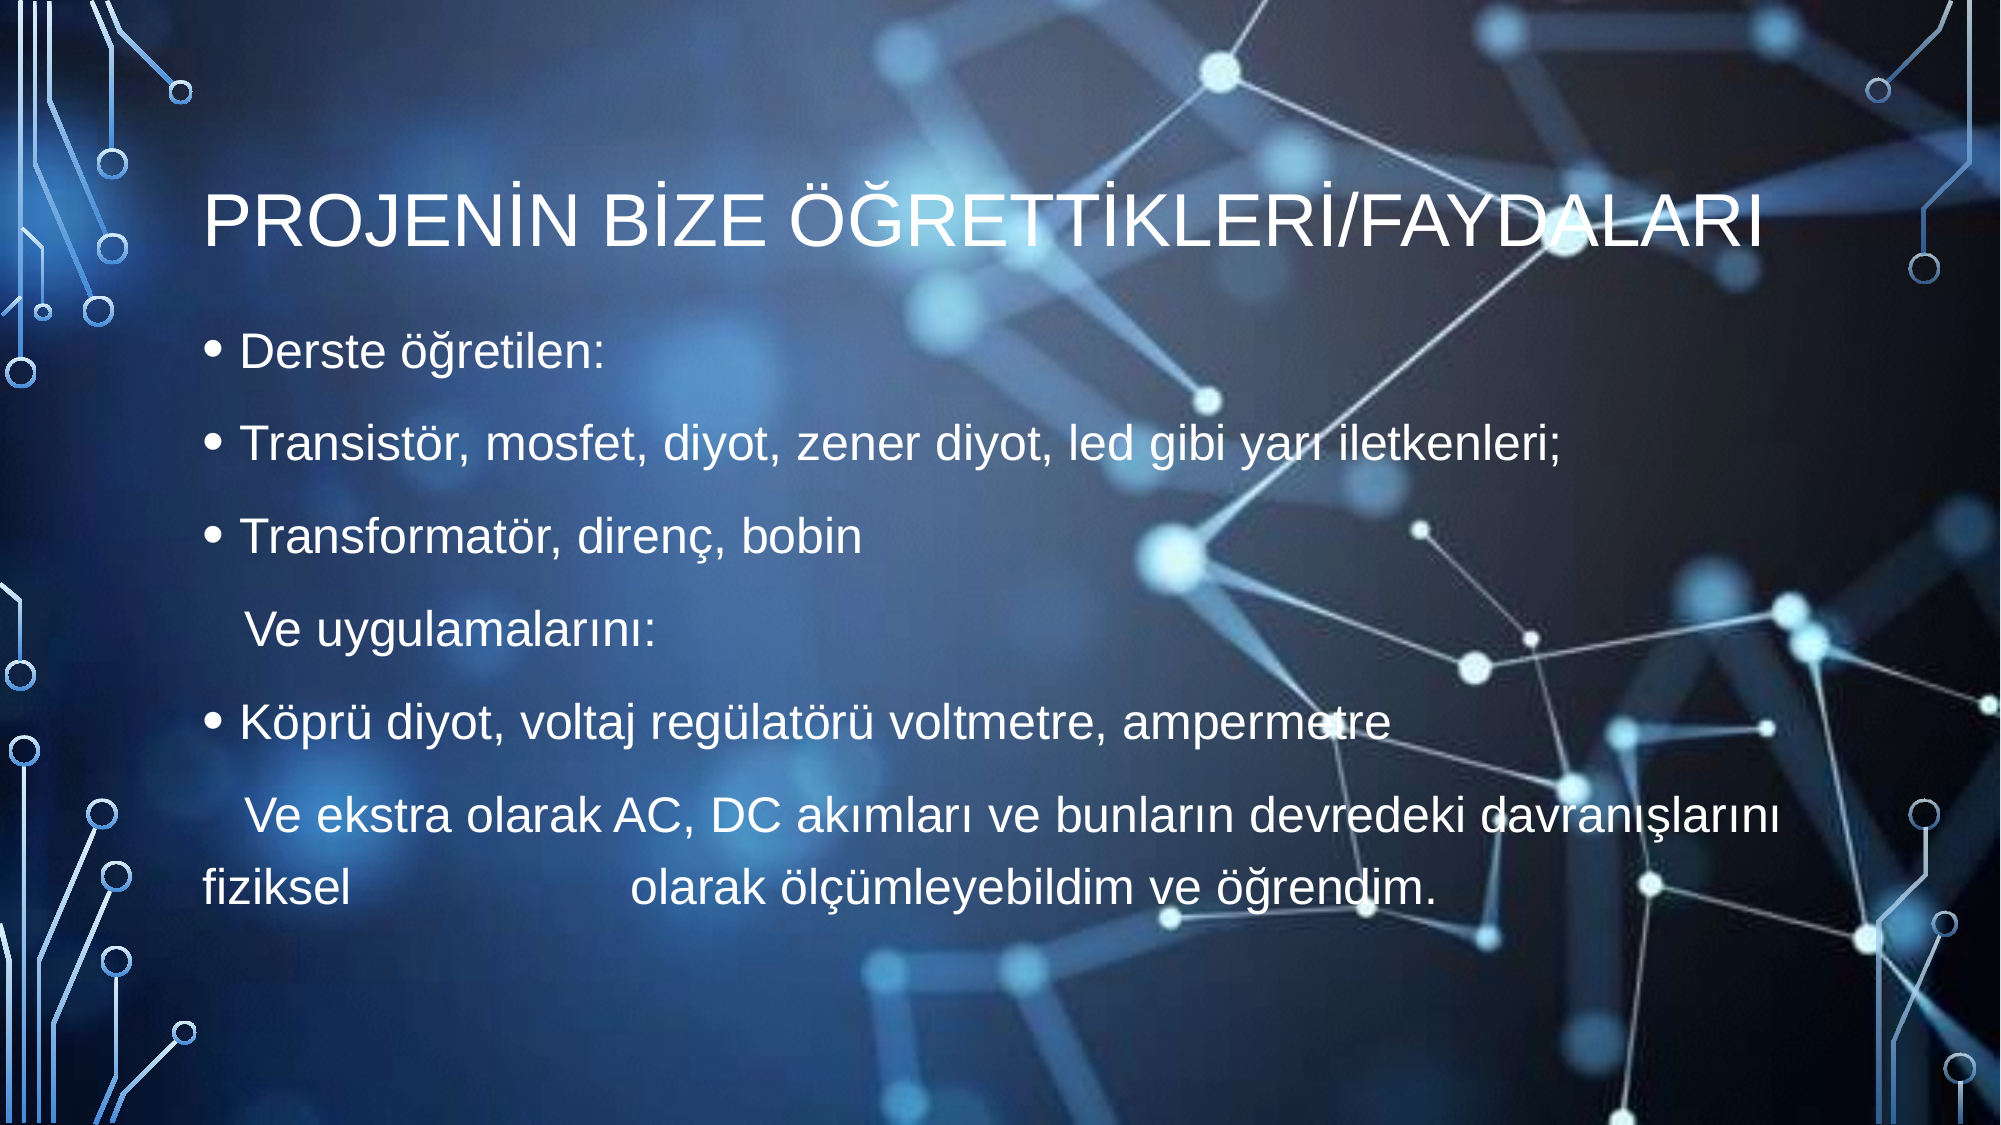

# Projenin bize öğrettikleri/faydaları
Derste öğretilen:
Transistör, mosfet, diyot, zener diyot, led gibi yarı iletkenleri;
Transformatör, direnç, bobin
   Ve uygulamalarını:
Köprü diyot, voltaj regülatörü voltmetre, ampermetre
   Ve ekstra olarak AC, DC akımları ve bunların devredeki davranışlarını fiziksel                    olarak ölçümleyebildim ve öğrendim.